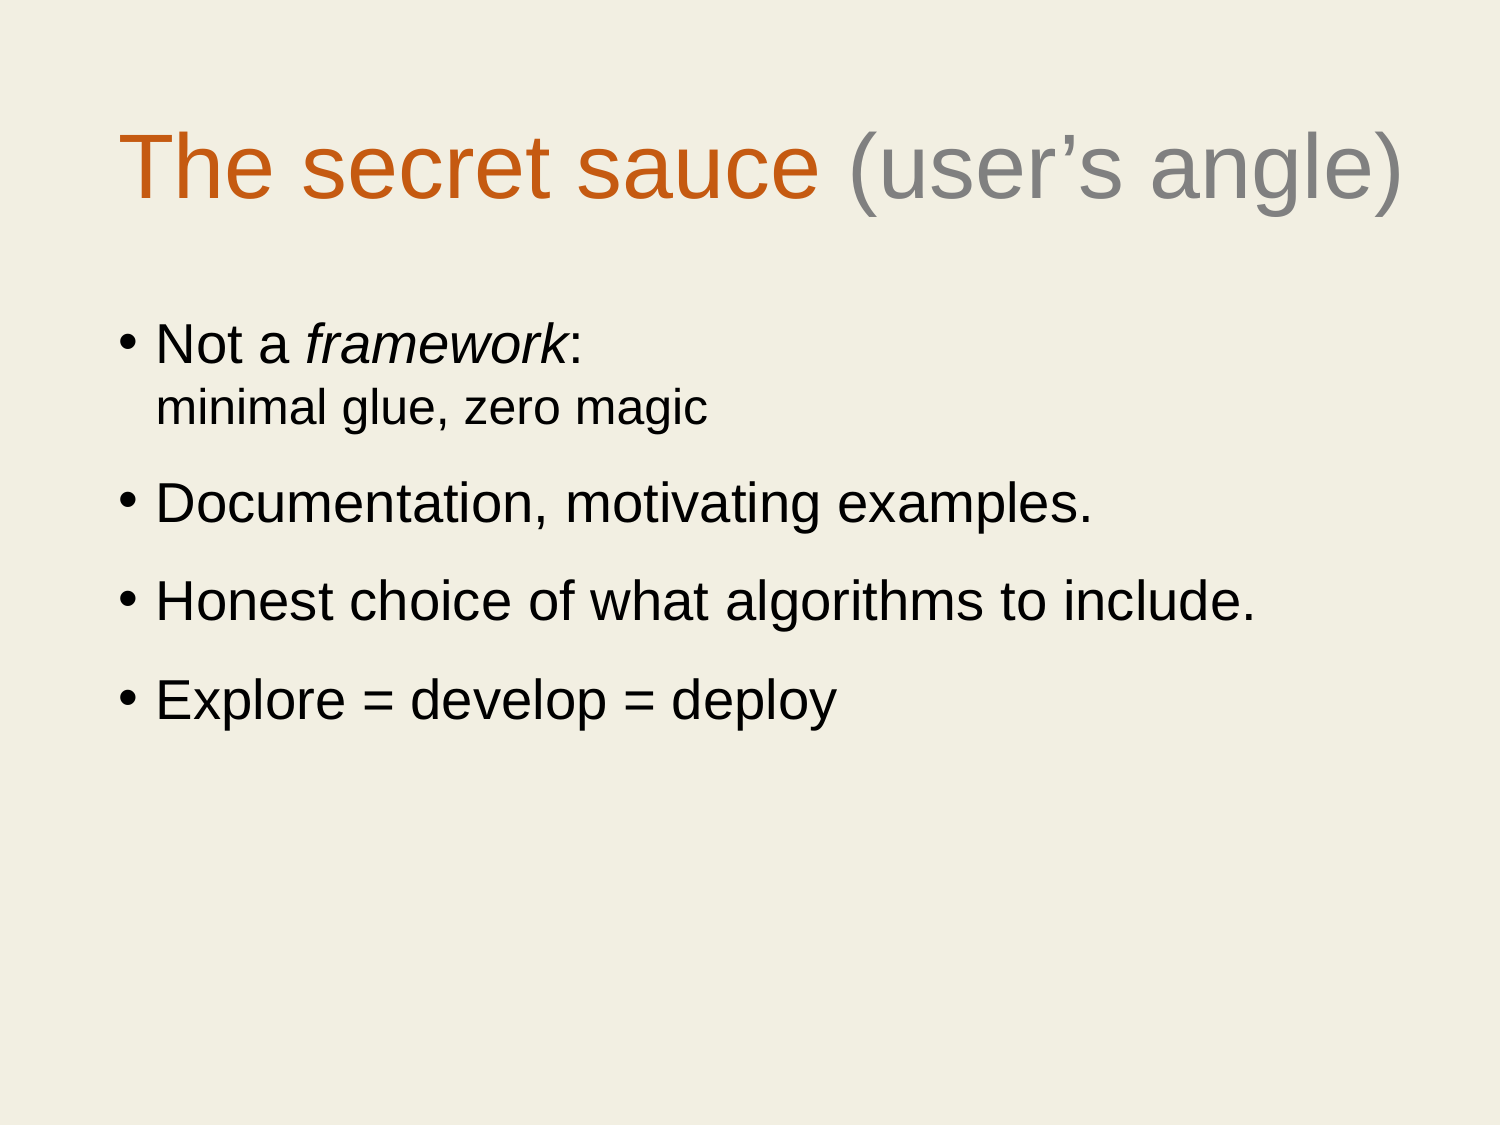

# The secret sauce (user’s angle)
Not a framework:
minimal glue, zero magic
Documentation, motivating examples.
Honest choice of what algorithms to include.
Explore = develop = deploy